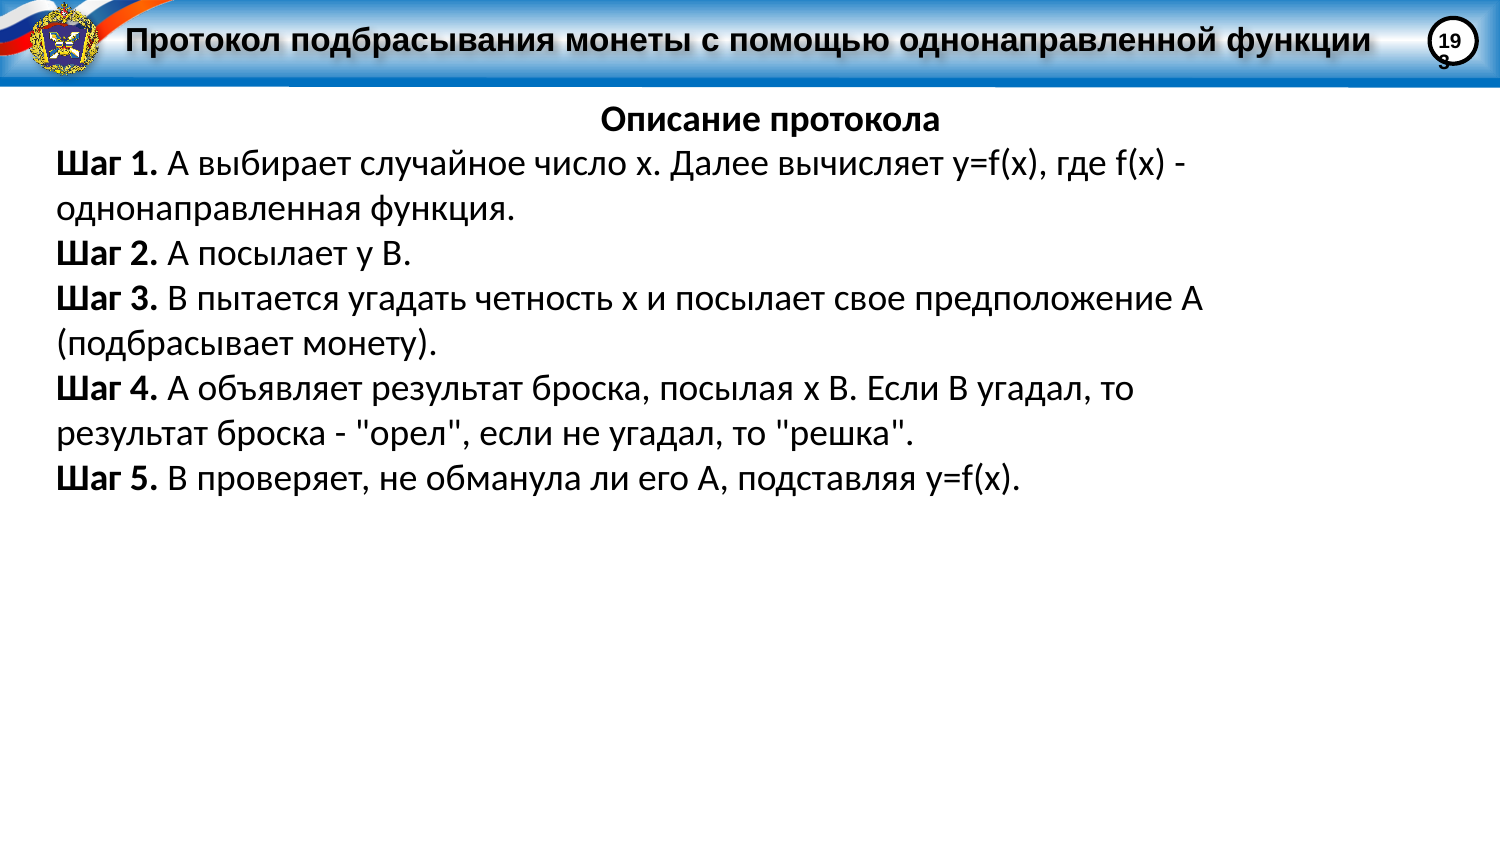

193
# Протокол подбрасывания монеты с помощью однонаправленной функции
Описание протокола
Шаг 1. А выбирает случайное число x. Далее вычисляет y=f(x), где f(x) - однонаправленная функция.
Шаг 2. А посылает y B.
Шаг 3. B пытается угадать четность x и посылает свое предположение А (подбрасывает монету).
Шаг 4. А объявляет результат броска, посылая x B. Если B угадал, то результат броска - "орел", если не угадал, то "решка".
Шаг 5. B проверяет, не обманула ли его А, подставляя y=f(x).